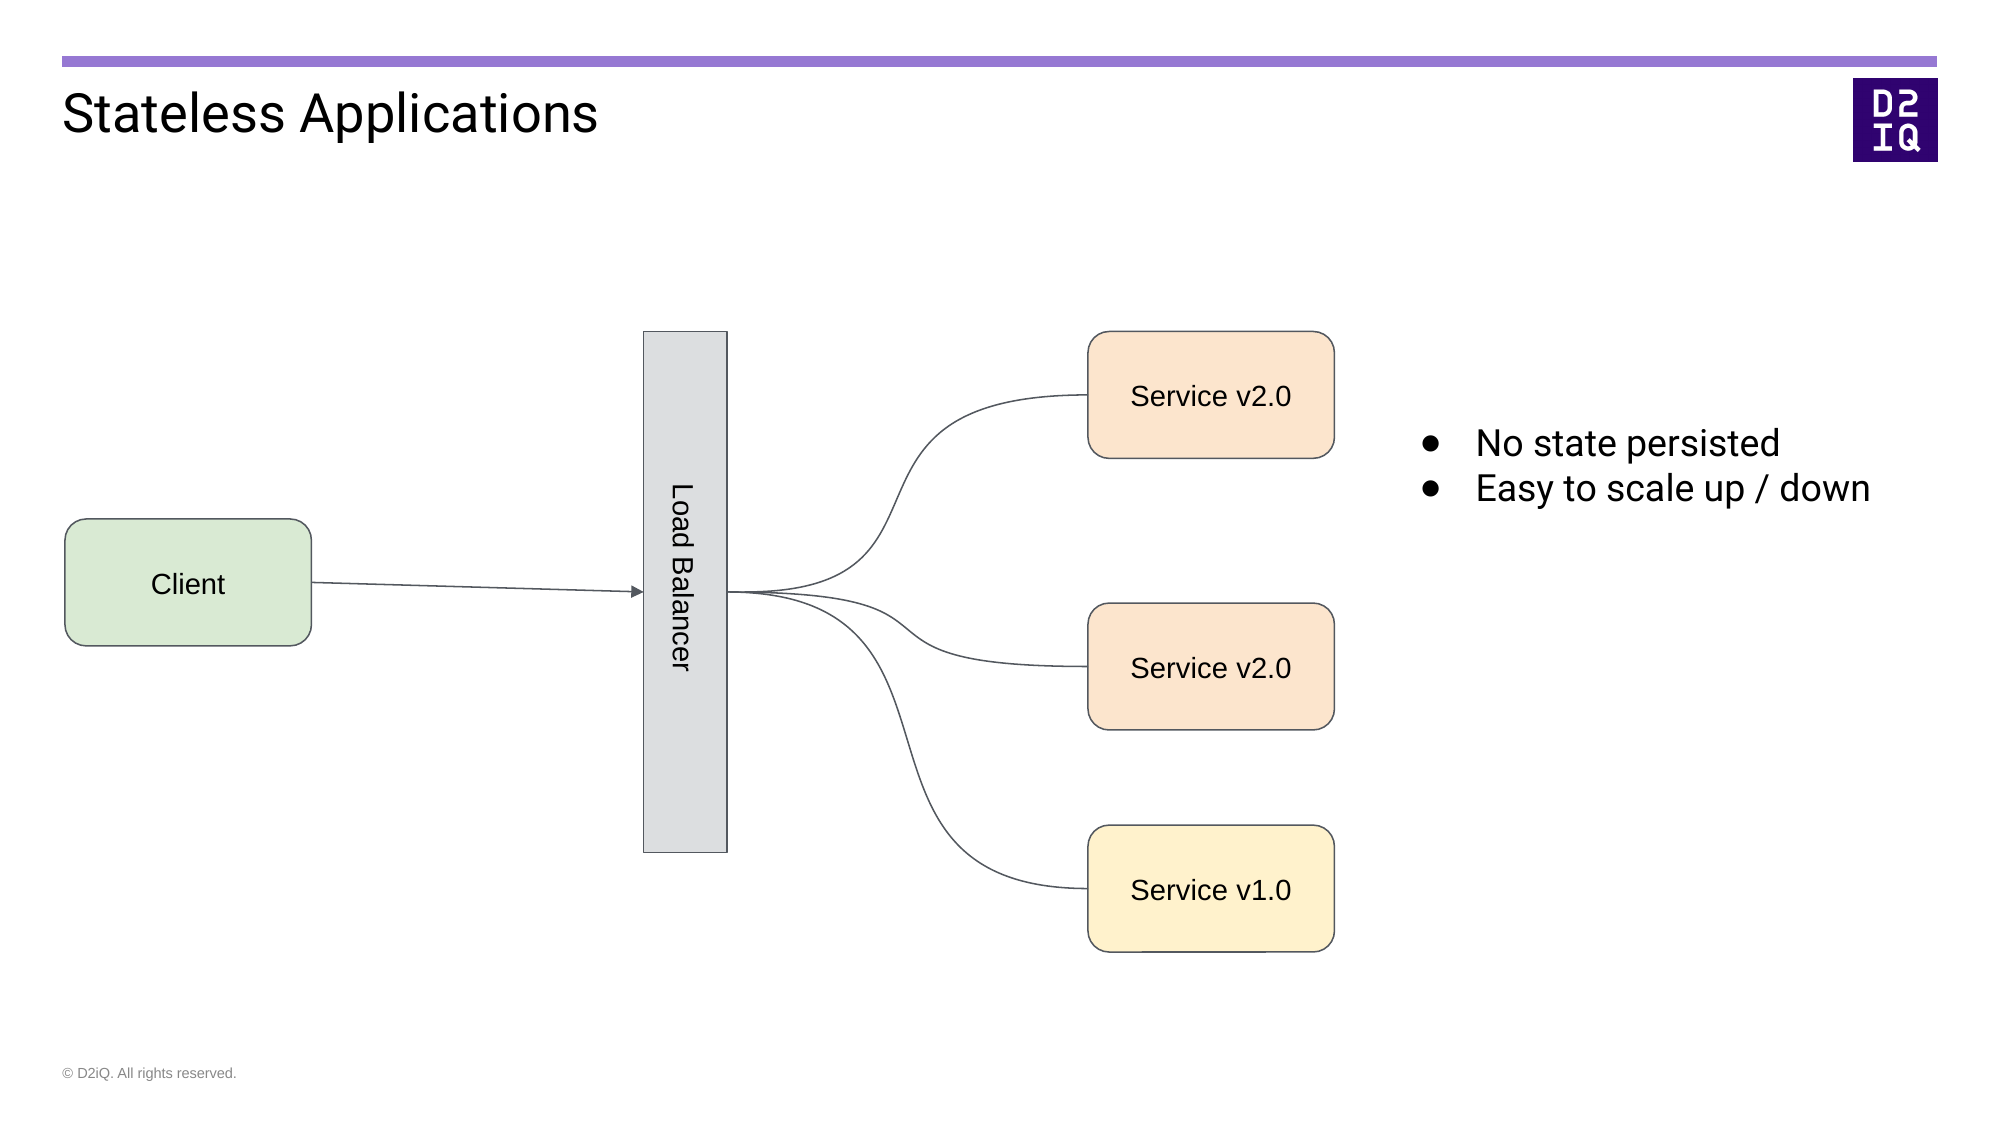

# Stateless Applications

Service v2.0
No state persisted
Easy to scale up / down
Client
Load Balancer
Service v2.0
Service v1.0
© D2iQ. All rights reserved.